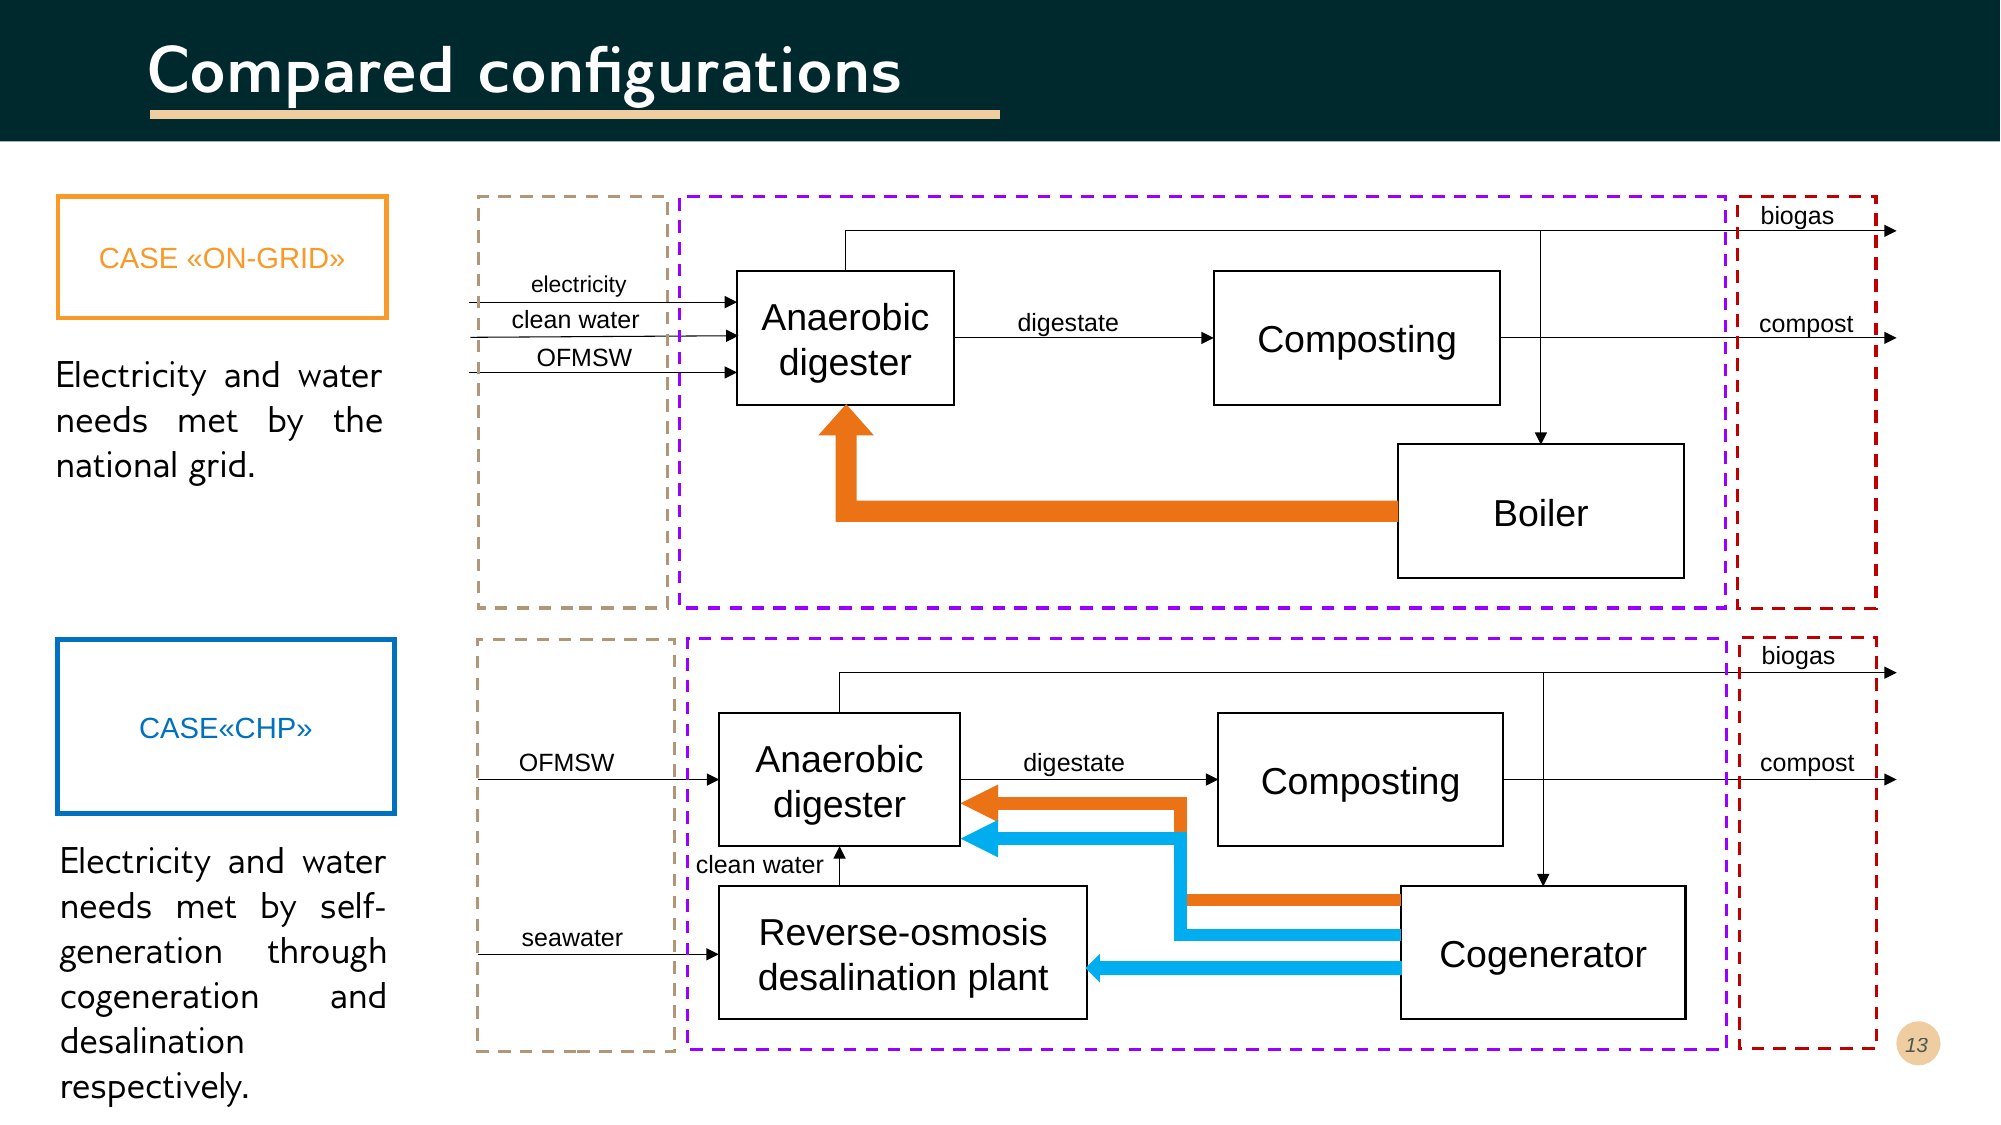

# Compared configurations

biogas

Anaerobic digester
Composting
clean water
digestate
compost
OFMSW
Boiler

electricity
CASE «ON-GRID»

Electricity and water needs met by the national grid.
biogas

Anaerobic digester
Composting
digestate
OFMSW
compost
Reverse-osmosis desalination plant
Cogenerator
seawater

CASE«CHP»
Electricity and water needs met by self-generation through cogeneration and desalination respectively.
clean water
13